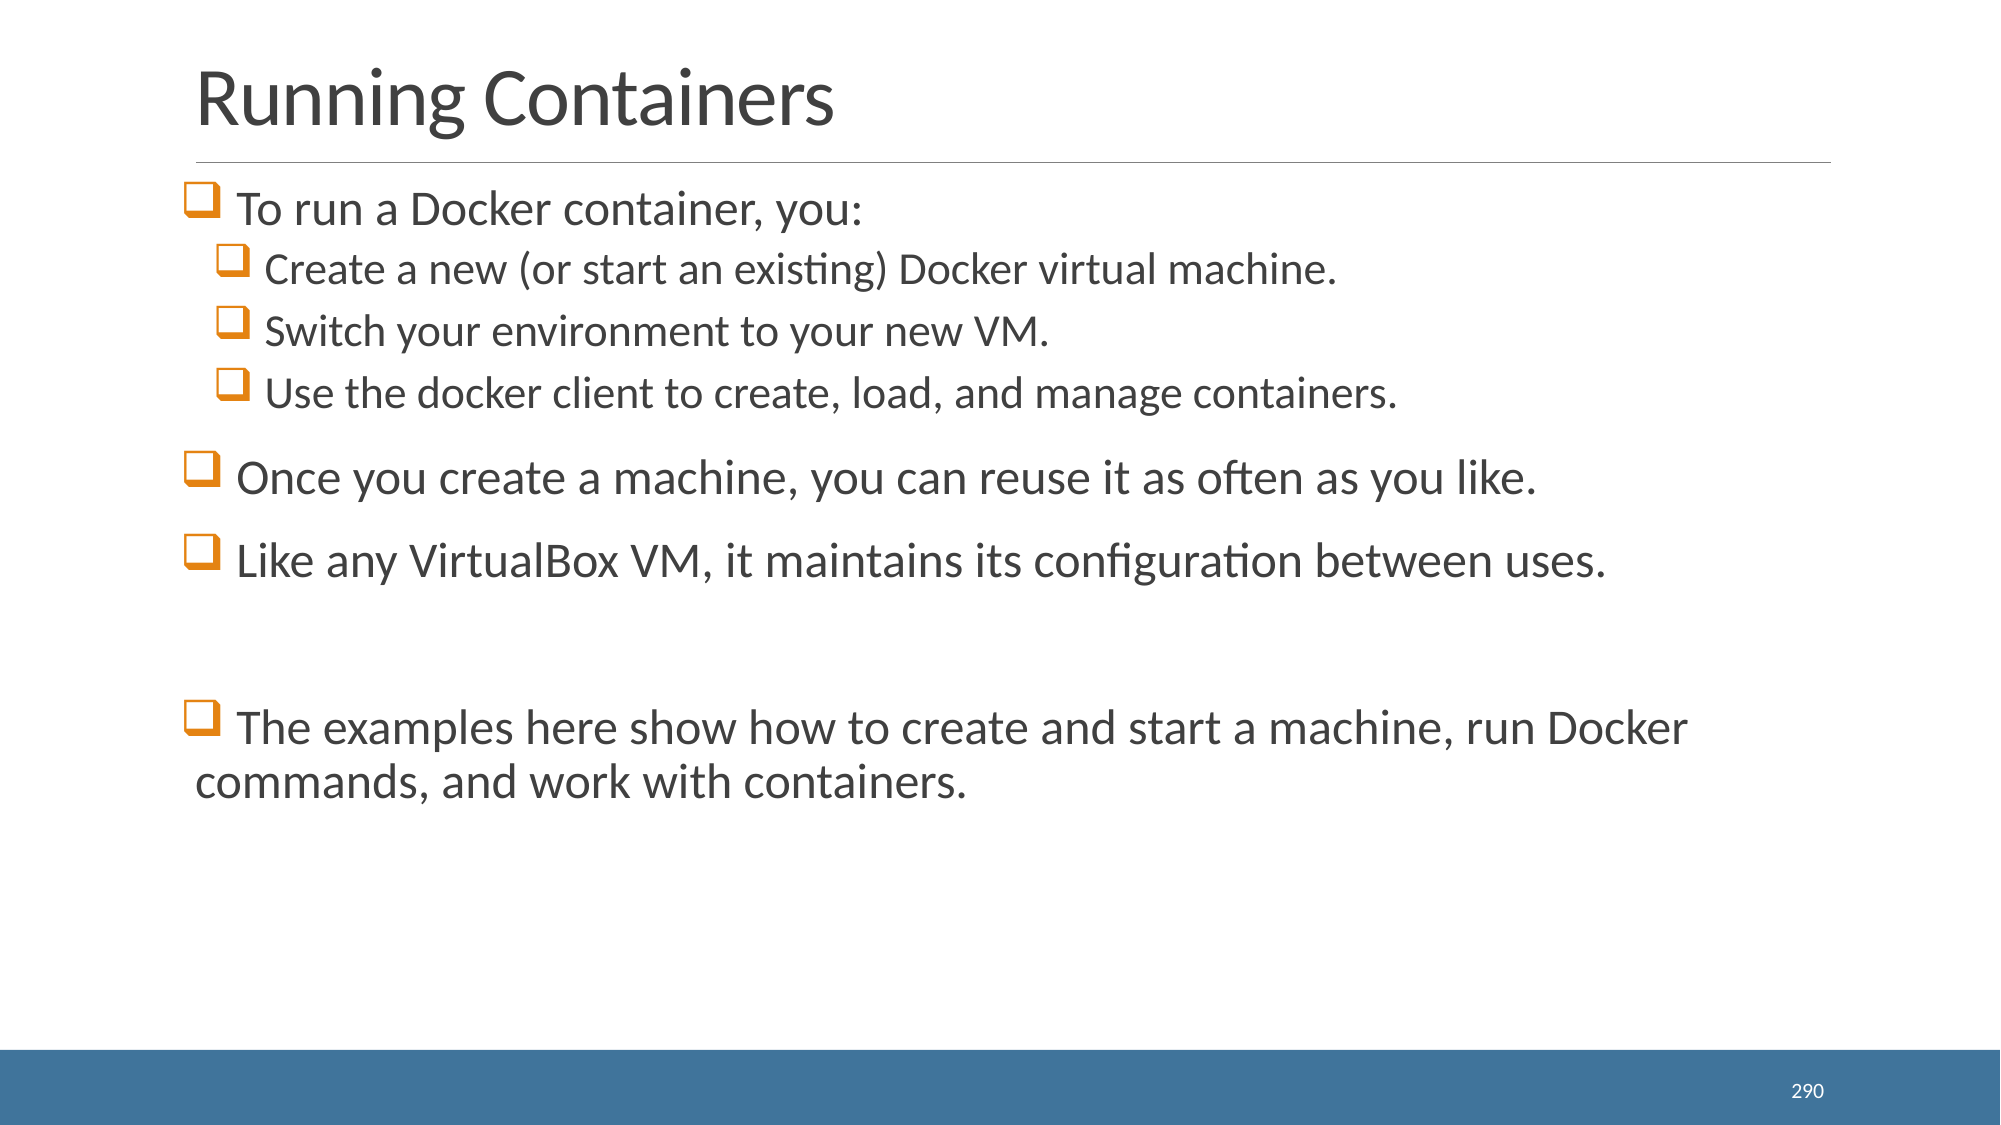

# Running Containers
 To run a Docker container, you:
 Create a new (or start an existing) Docker virtual machine.
 Switch your environment to your new VM.
 Use the docker client to create, load, and manage containers.
 Once you create a machine, you can reuse it as often as you like.
 Like any VirtualBox VM, it maintains its configuration between uses.

 The examples here show how to create and start a machine, run Docker commands, and work with containers.

290
docker node ls
ID                                HOSTNAME  STATUS  AVAILABILITY  MANAGER  STATUS5re1humv246m6clujn0zng9jy    docker    Ready   Activerbavg04vwiijyzzjwdjoc3io2 *  docker    Ready   Active        Leader